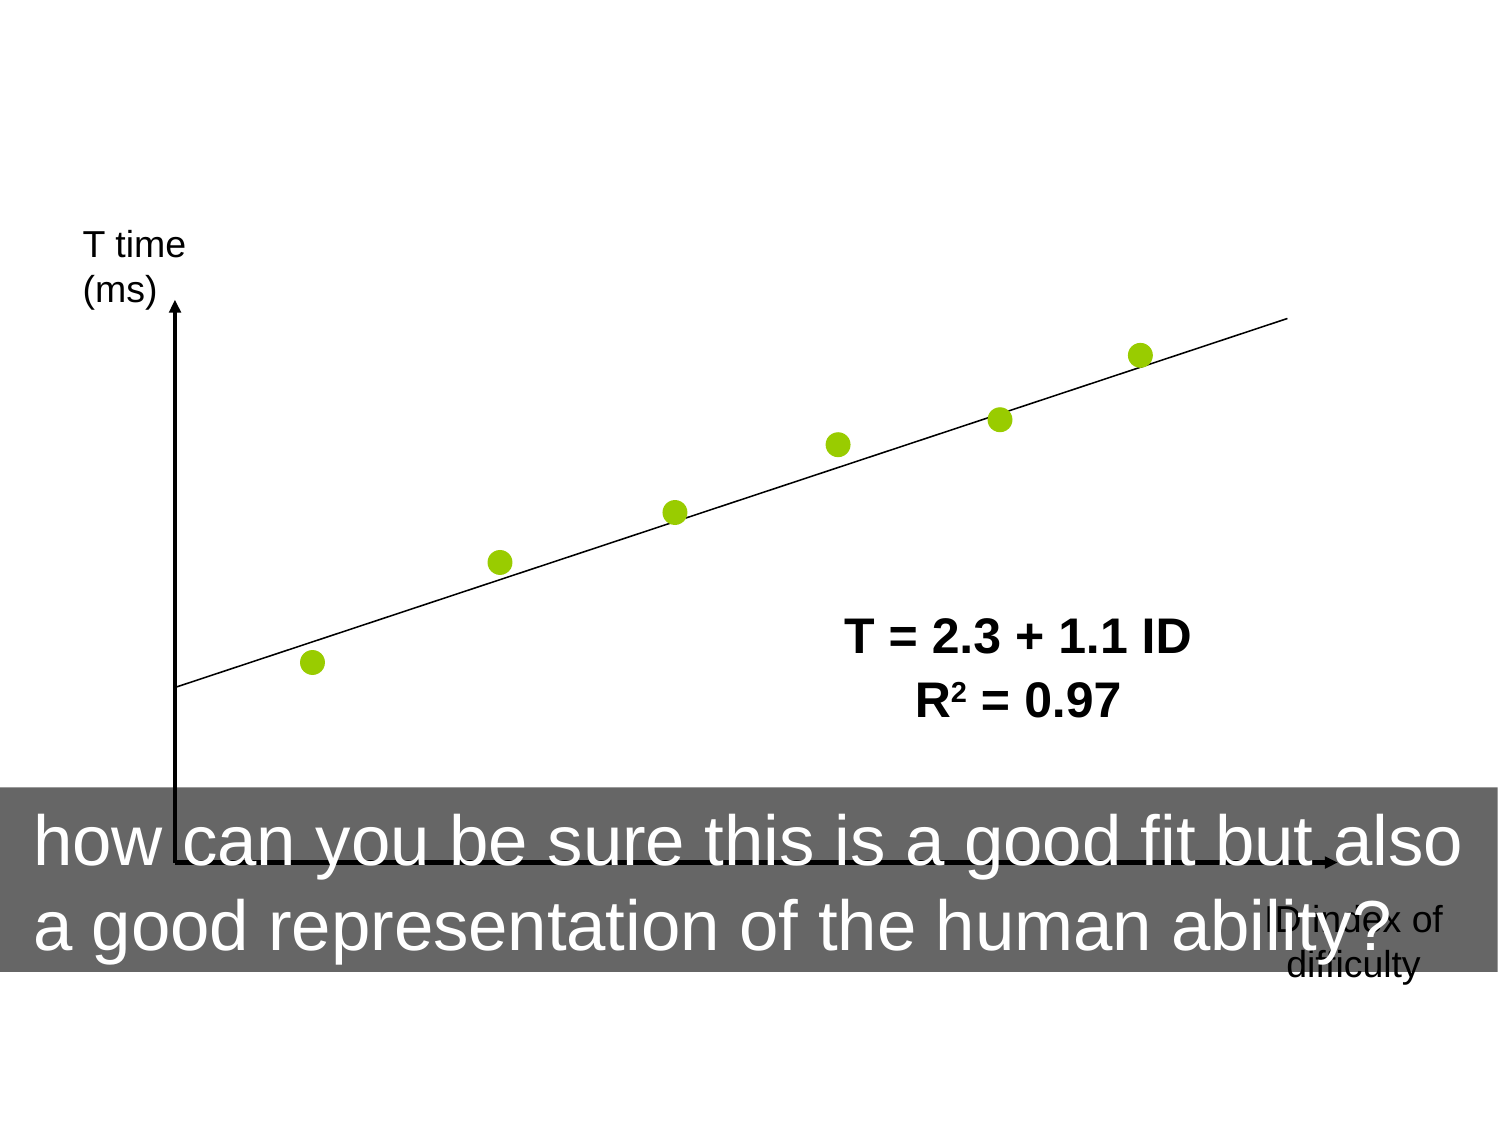

T time
(ms)

T = 2.3 + 1.1 ID
R2 = 0.97

how can you be sure this is a good fit but also a good representation of the human ability?
ID index of difficulty